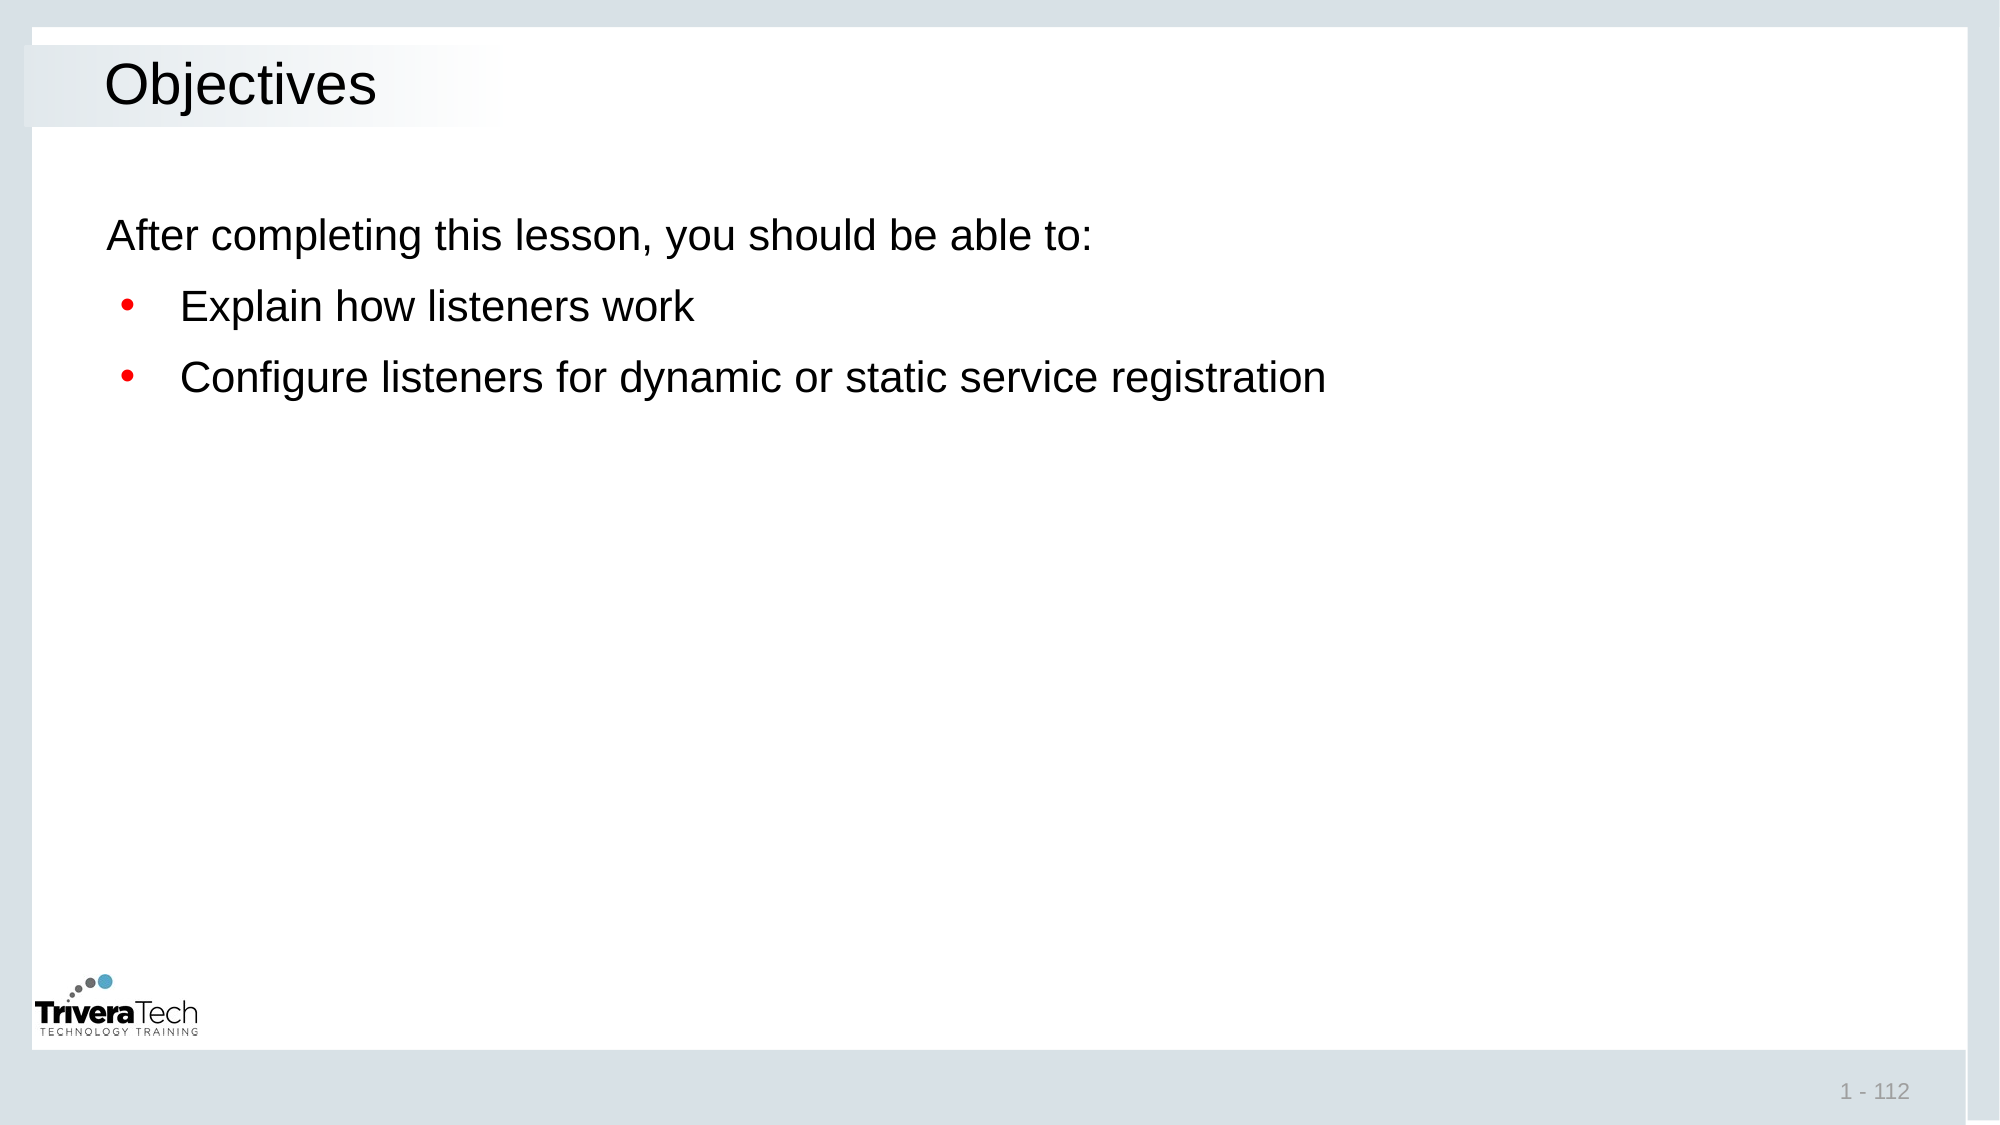

# Objectives

After completing this lesson, you should be able to:
Explain how listeners work
Configure listeners for dynamic or static service registration